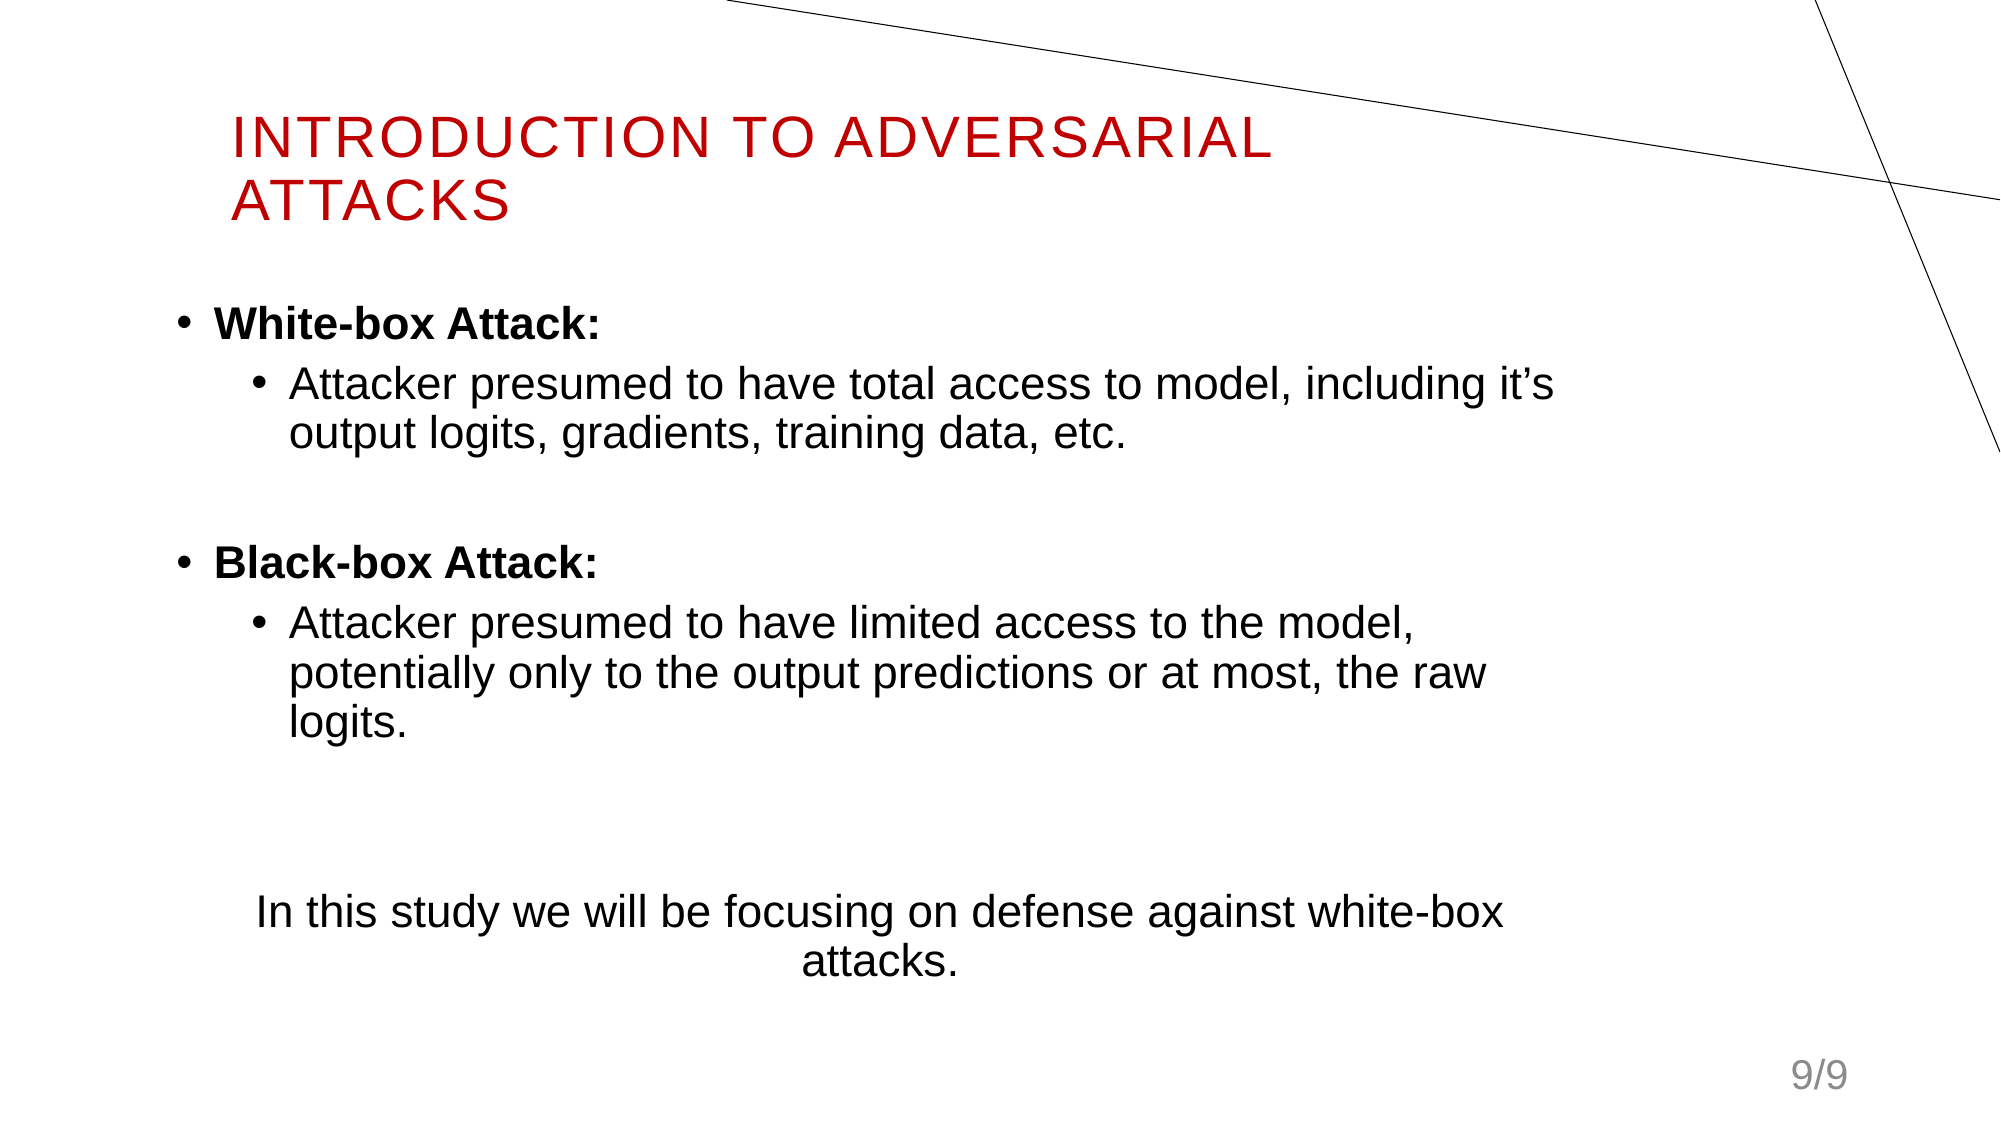

Introduction to Adversarial attacks
White-box Attack:
Attacker presumed to have total access to model, including it’s output logits, gradients, training data, etc.

Black-box Attack:
Attacker presumed to have limited access to the model, potentially only to the output predictions or at most, the raw logits.

In this study we will be focusing on defense against white-box attacks.
9